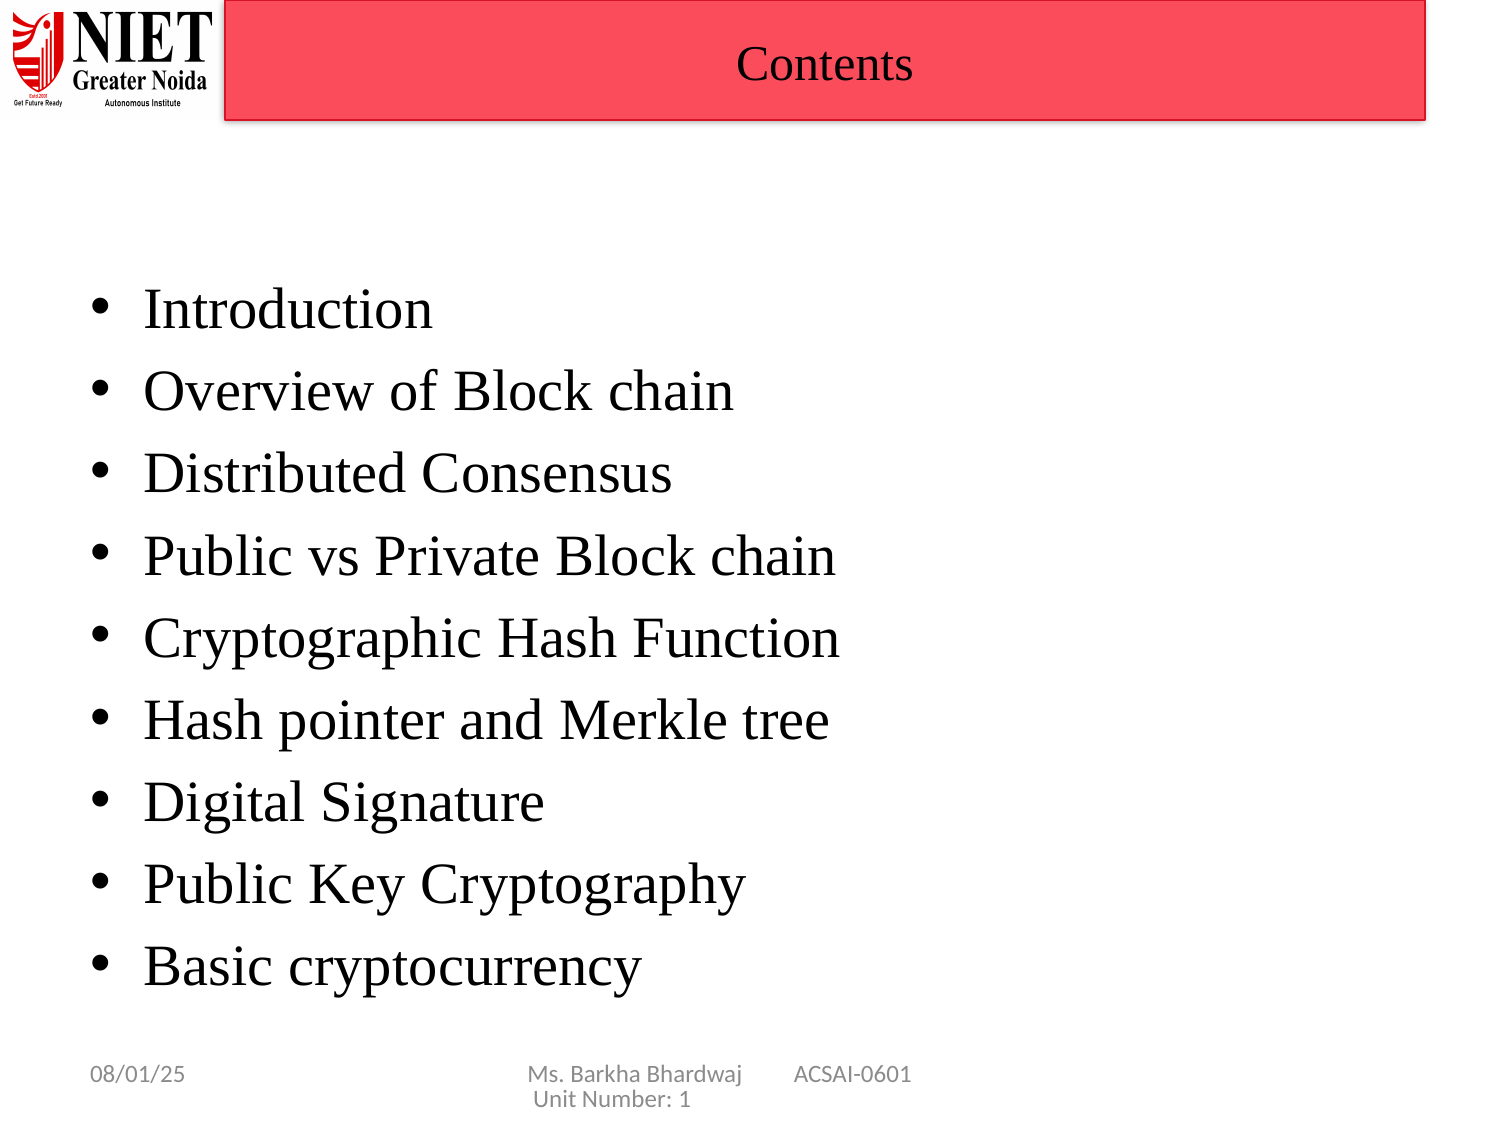

Contents
Introduction
Overview of Block chain
Distributed Consensus
Public vs Private Block chain
Cryptographic Hash Function
Hash pointer and Merkle tree
Digital Signature
Public Key Cryptography
Basic cryptocurrency

08/01/25
Ms. Barkha Bhardwaj         ACSAI-0601           Unit Number: 1